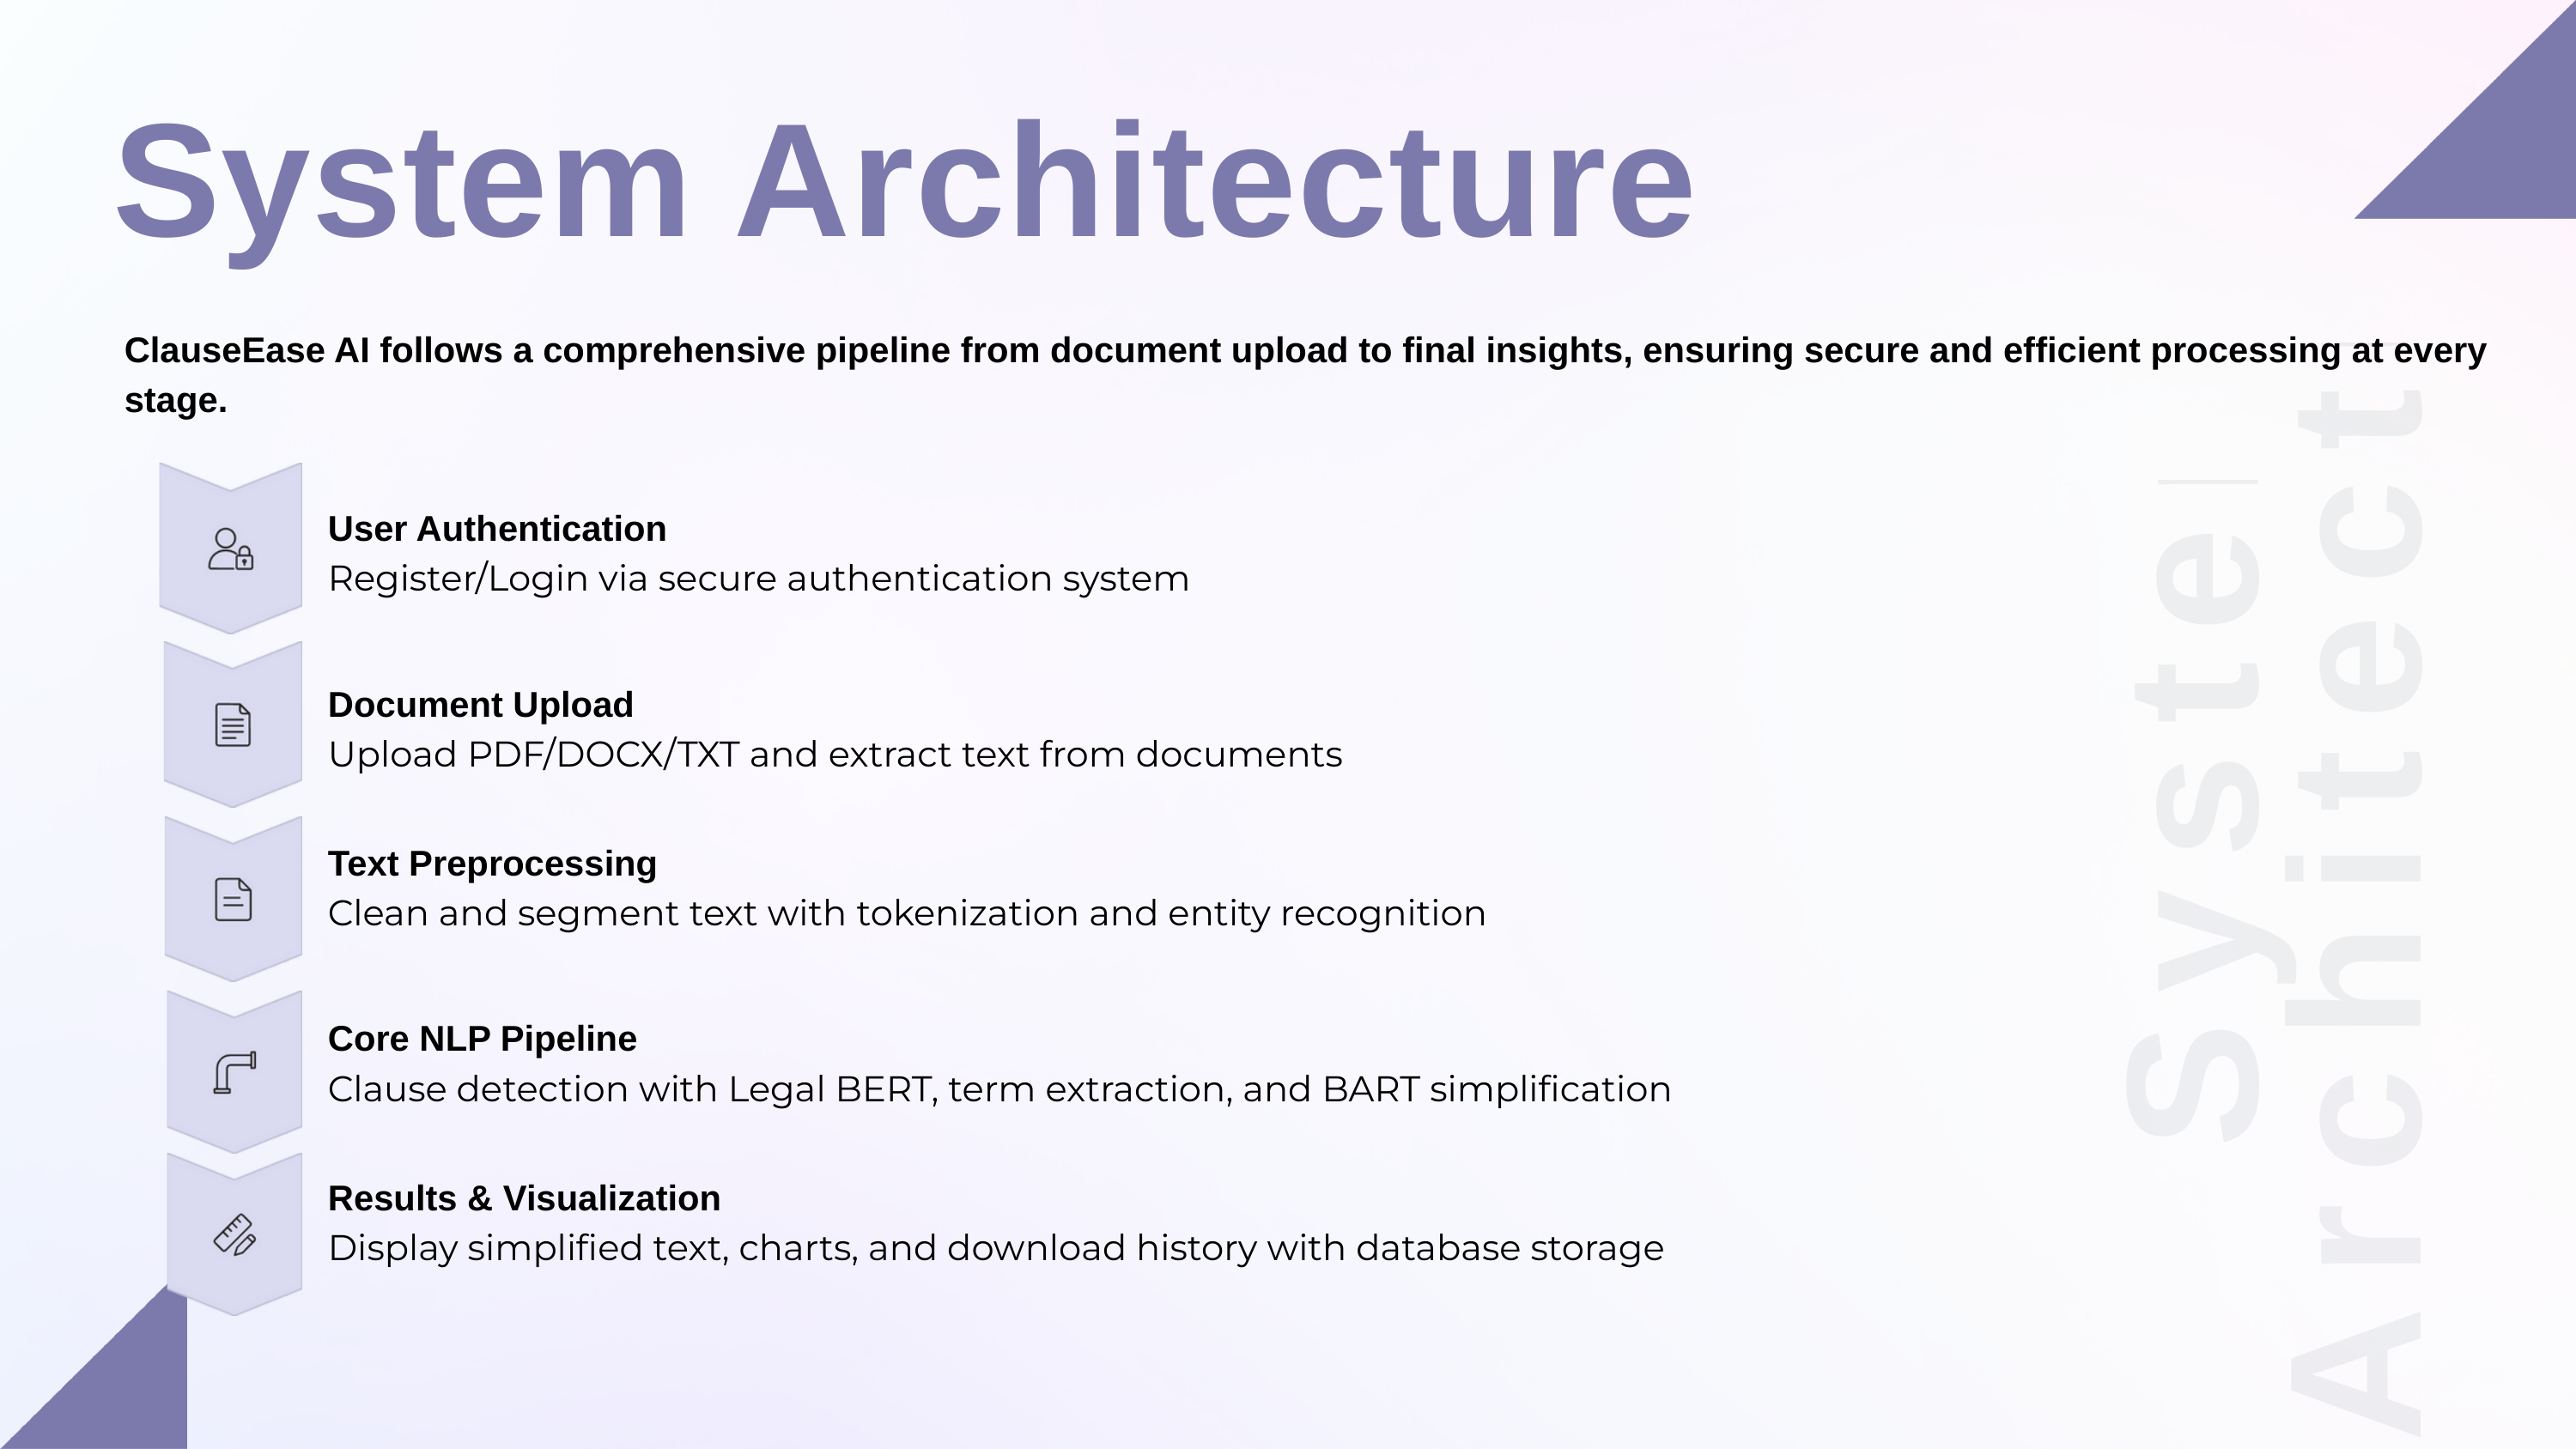

System Architecture
ClauseEase AI follows a comprehensive pipeline from document upload to final insights, ensuring secure and efficient processing at every stage.

User Authentication
Register/Login via secure authentication system
System Architecture

Document Upload
Upload PDF/DOCX/TXT and extract text from documents

Text Preprocessing
Clean and segment text with tokenization and entity recognition

Core NLP Pipeline
Clause detection with Legal BERT, term extraction, and BART simplification

Results & Visualization
Display simplified text, charts, and download history with database storage